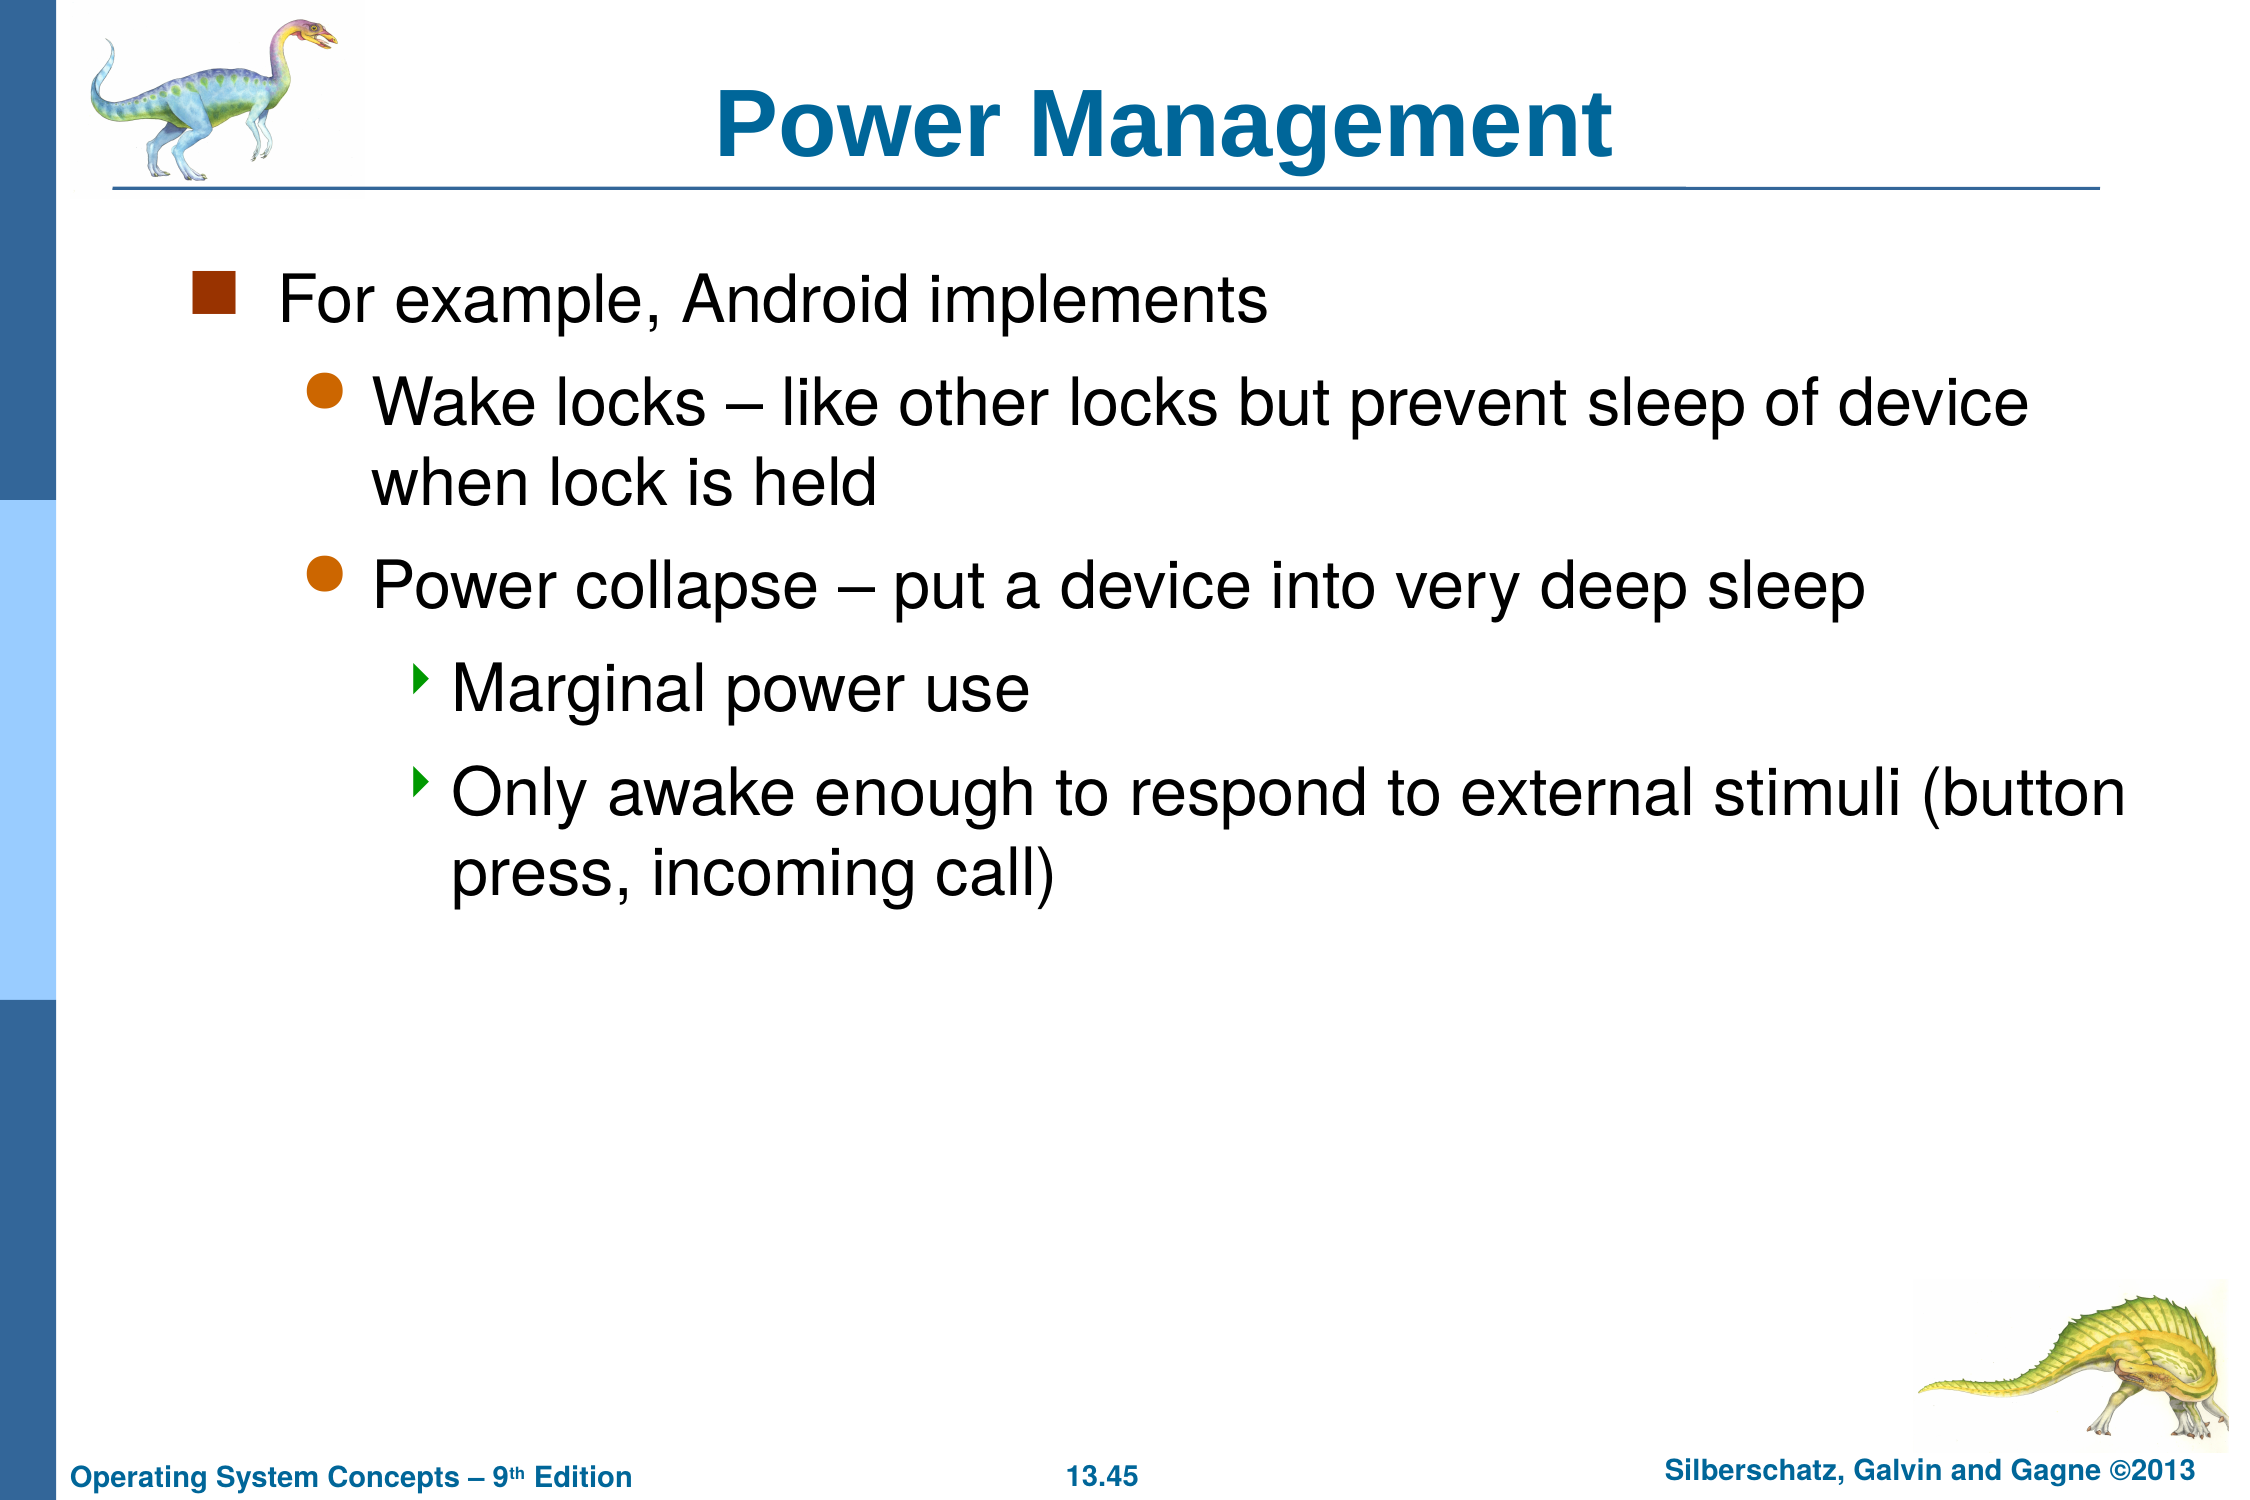

# Power Management
For example, Android implements
Wake locks – like other locks but prevent sleep of device when lock is held
Power collapse – put a device into very deep sleep
Marginal power use
Only awake enough to respond to external stimuli (button press, incoming call)